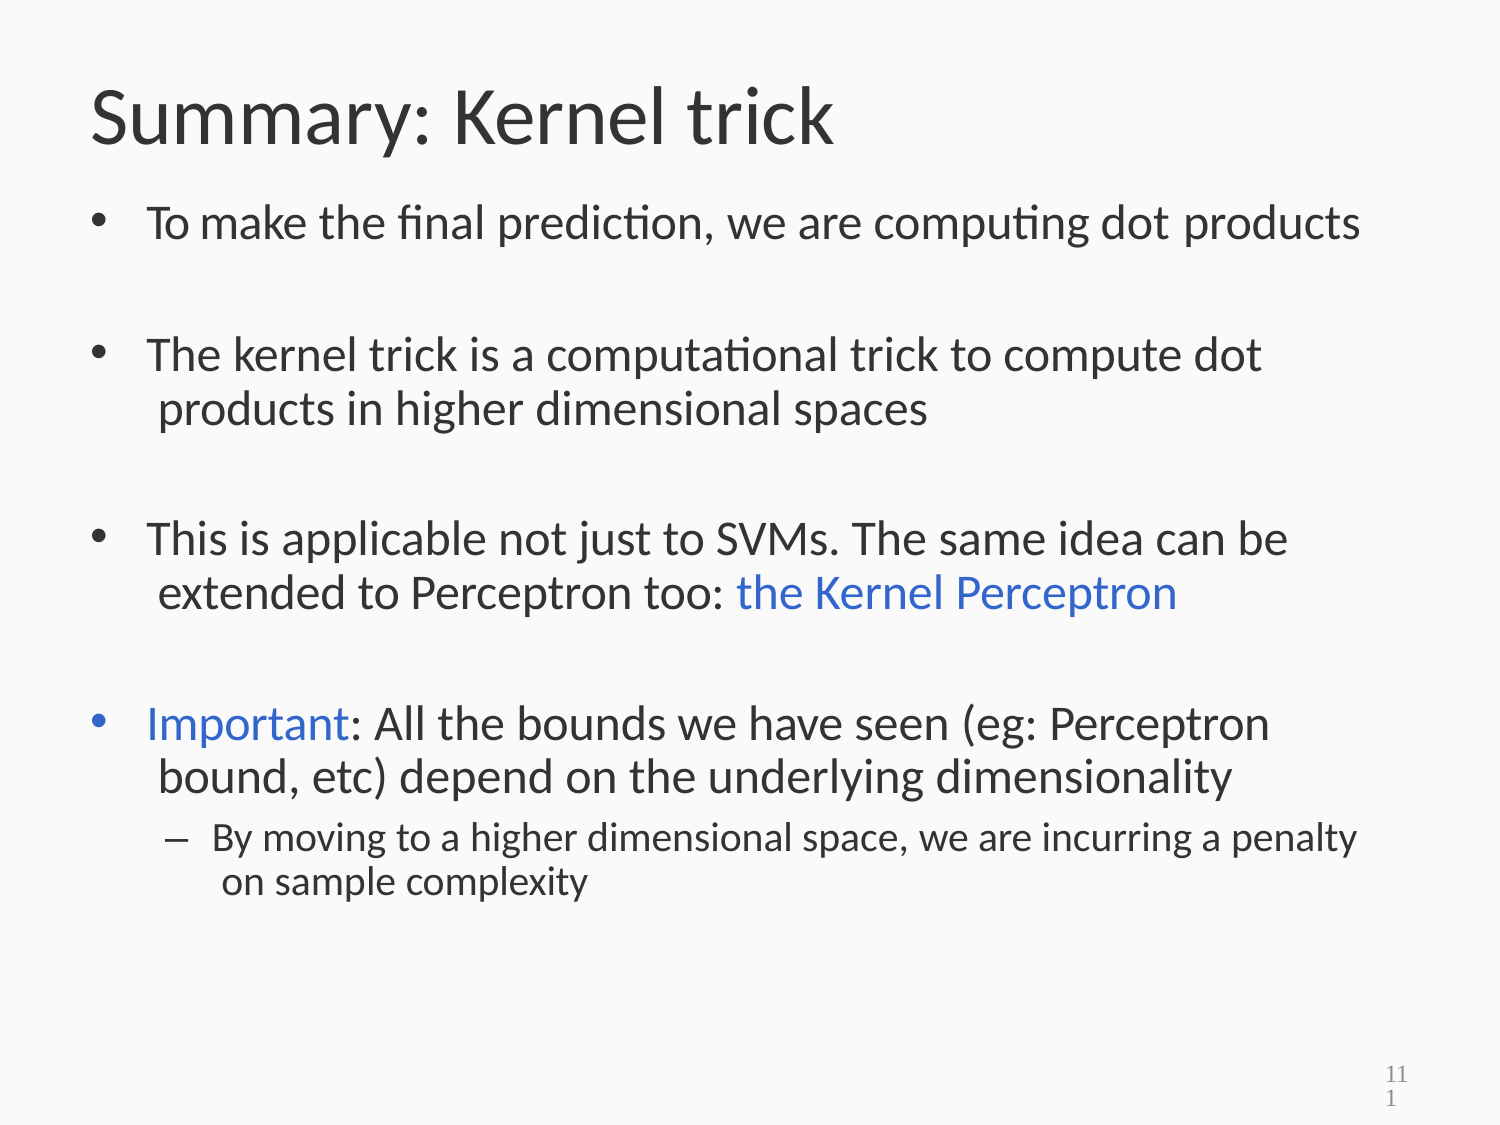

# Summary: Kernel trick
To make the final prediction, we are computing dot products

The kernel trick is a computational trick to compute dot  products in higher dimensional spaces

This is applicable not just to SVMs. The same idea can be  extended to Perceptron too: the Kernel Perceptron

Important: All the bounds we have seen (eg: Perceptron  bound, etc) depend on the underlying dimensionality
–	By moving to a higher dimensional space, we are incurring a penalty  on sample complexity
111